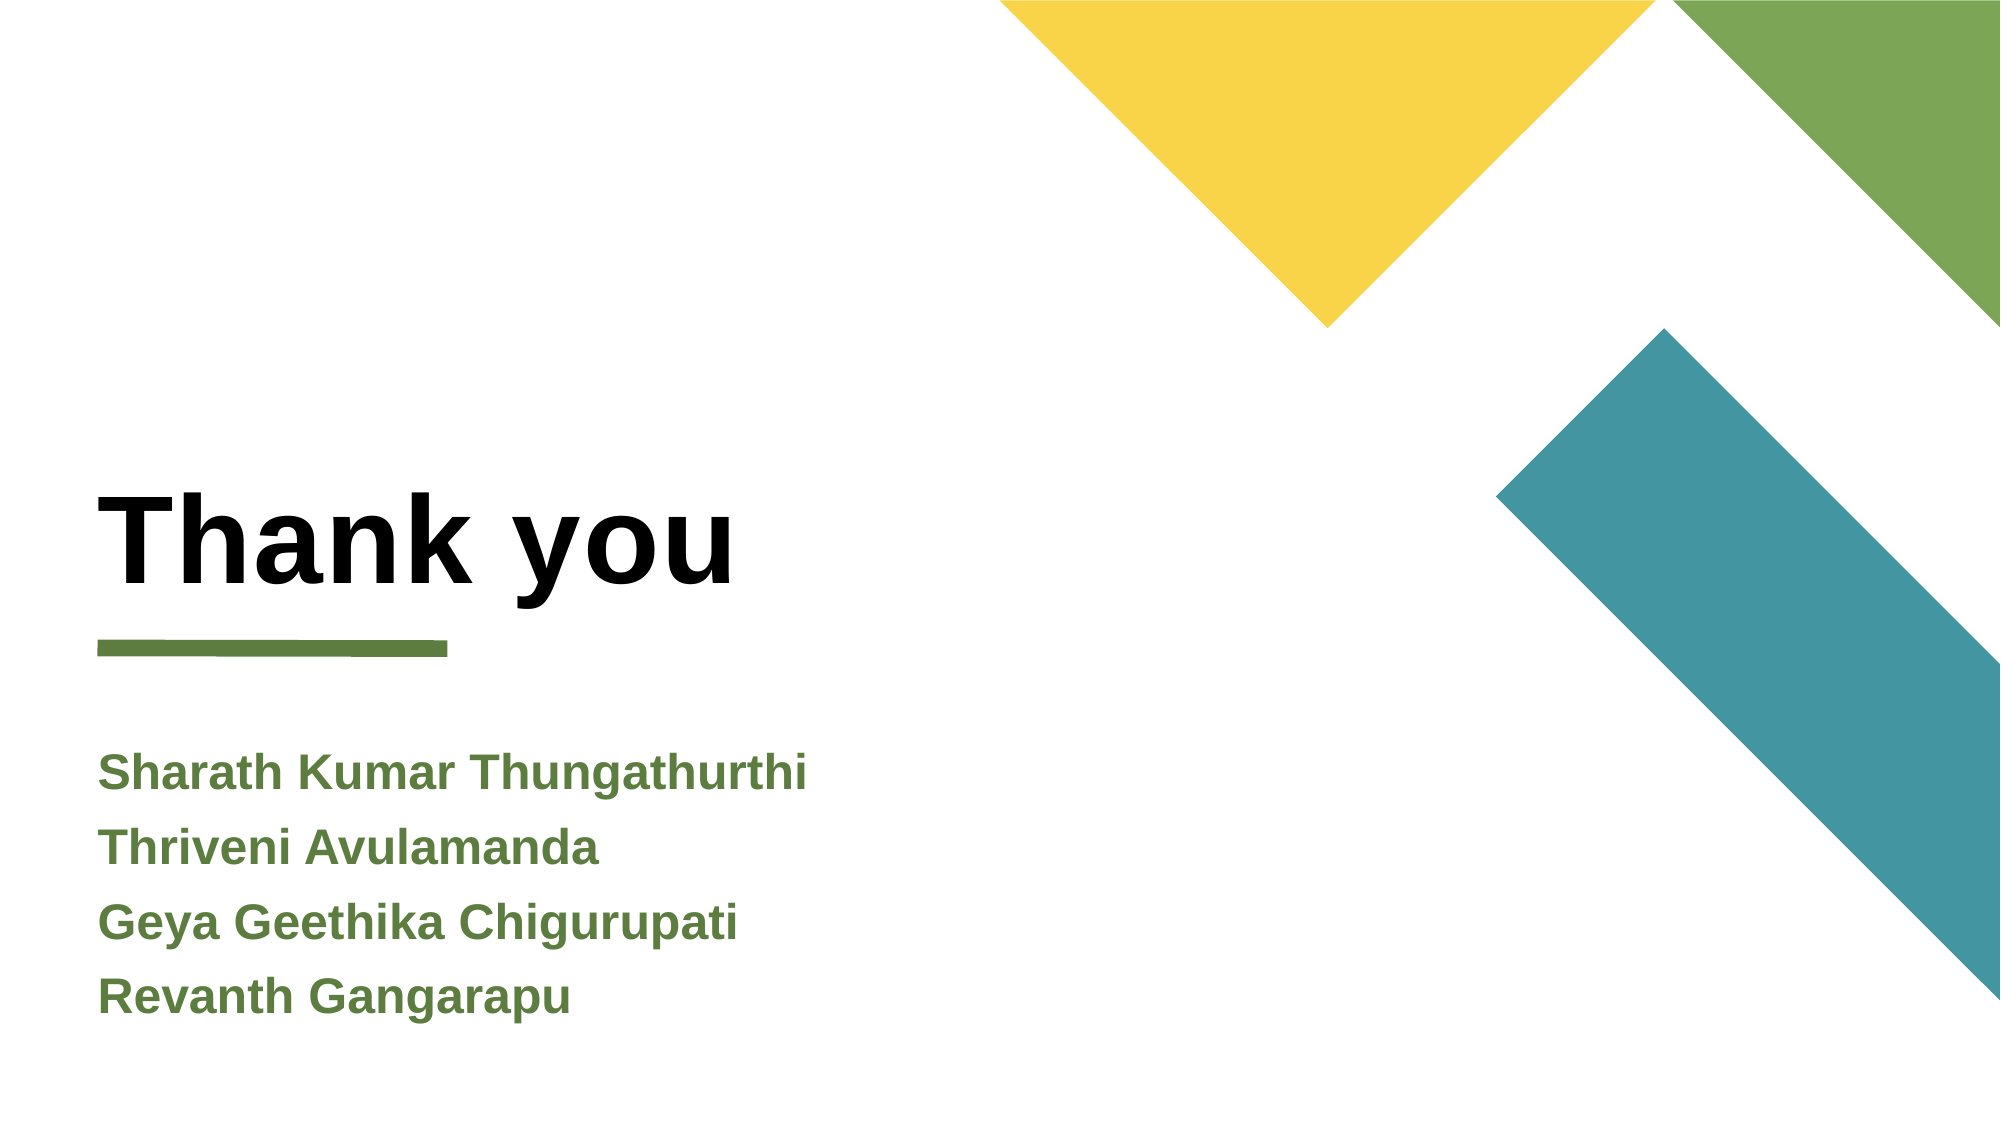

# Thank you
Sharath Kumar Thungathurthi
Thriveni Avulamanda
Geya Geethika Chigurupati
Revanth Gangarapu